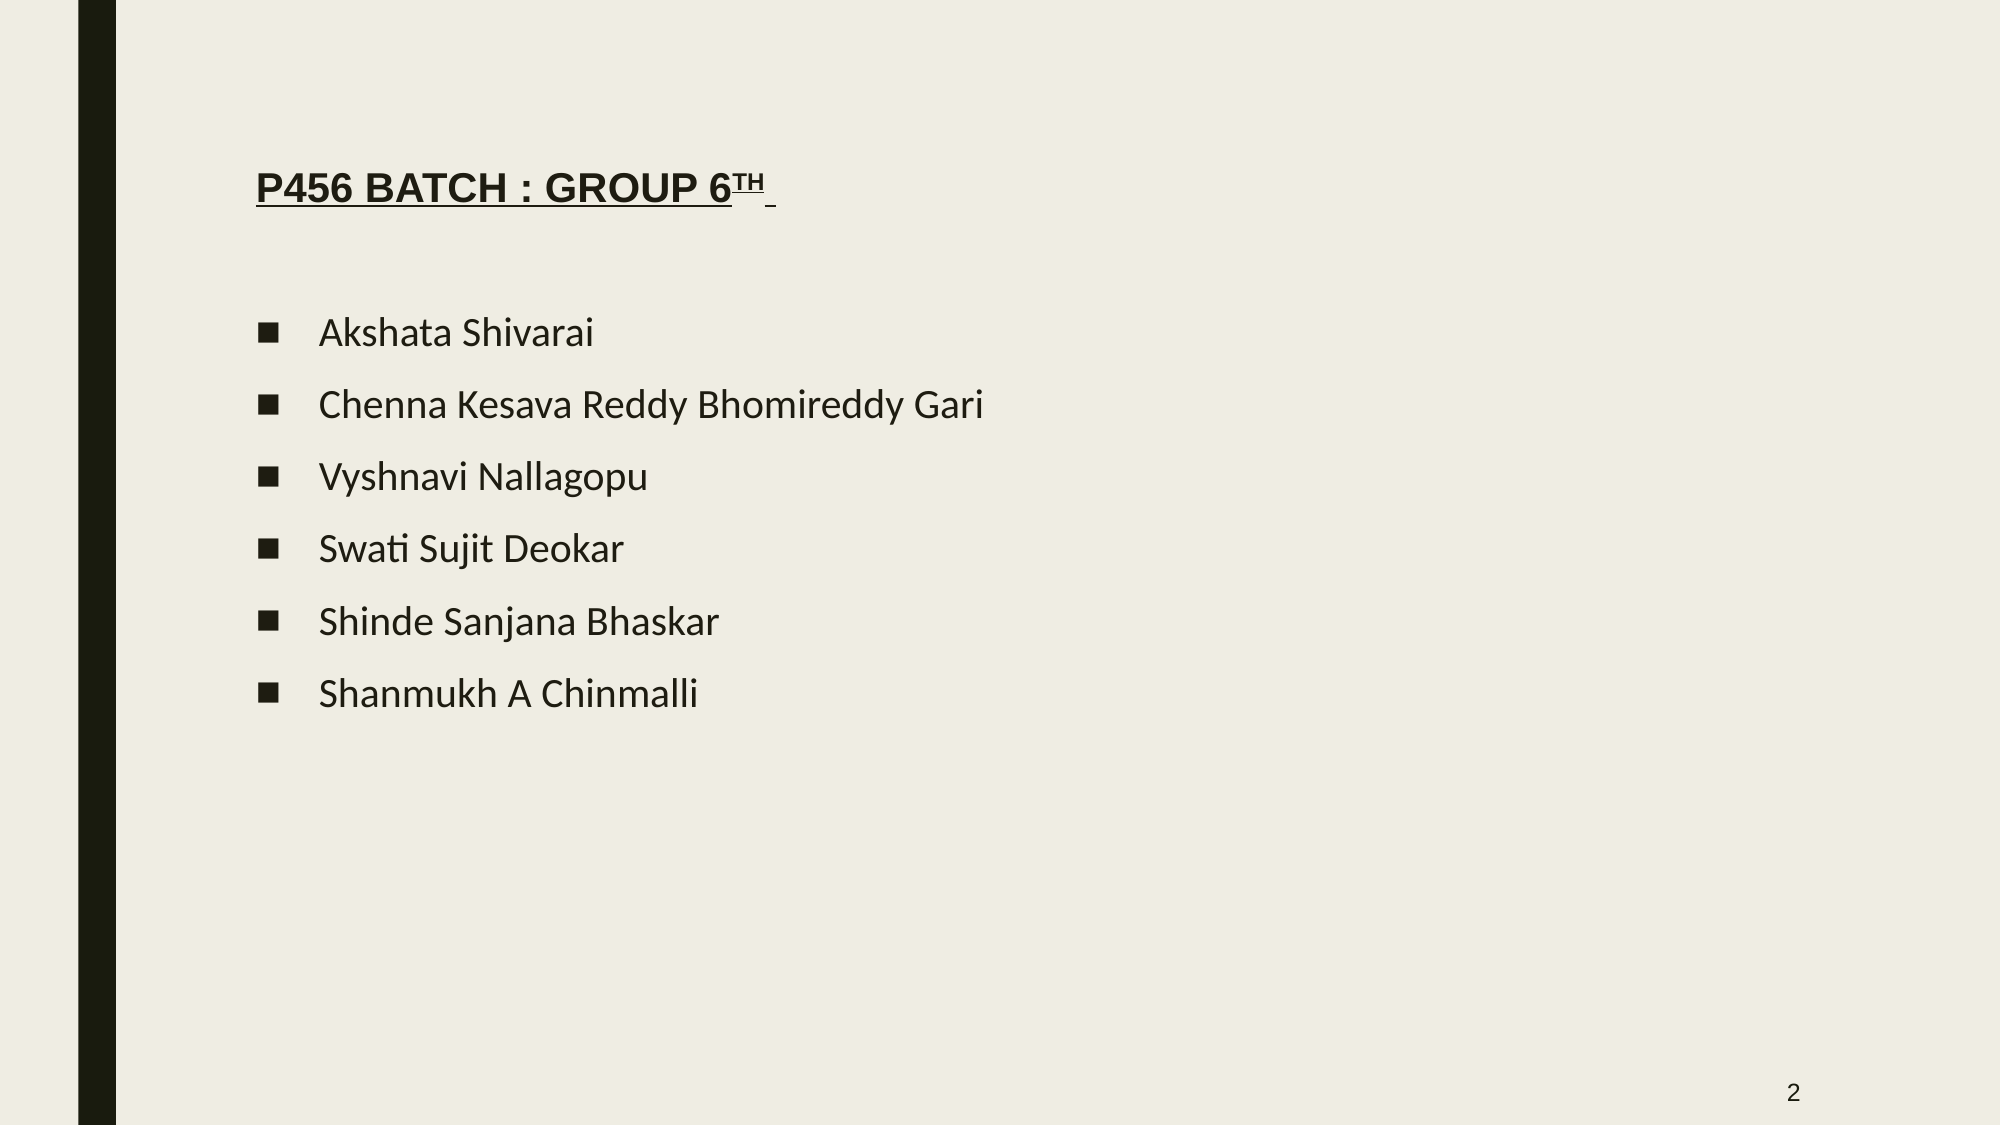

P456 BATCH : GROUP 6TH

Akshata Shivarai
Chenna Kesava Reddy Bhomireddy Gari
Vyshnavi Nallagopu
Swati Sujit Deokar
Shinde Sanjana Bhaskar
Shanmukh A Chinmalli

2